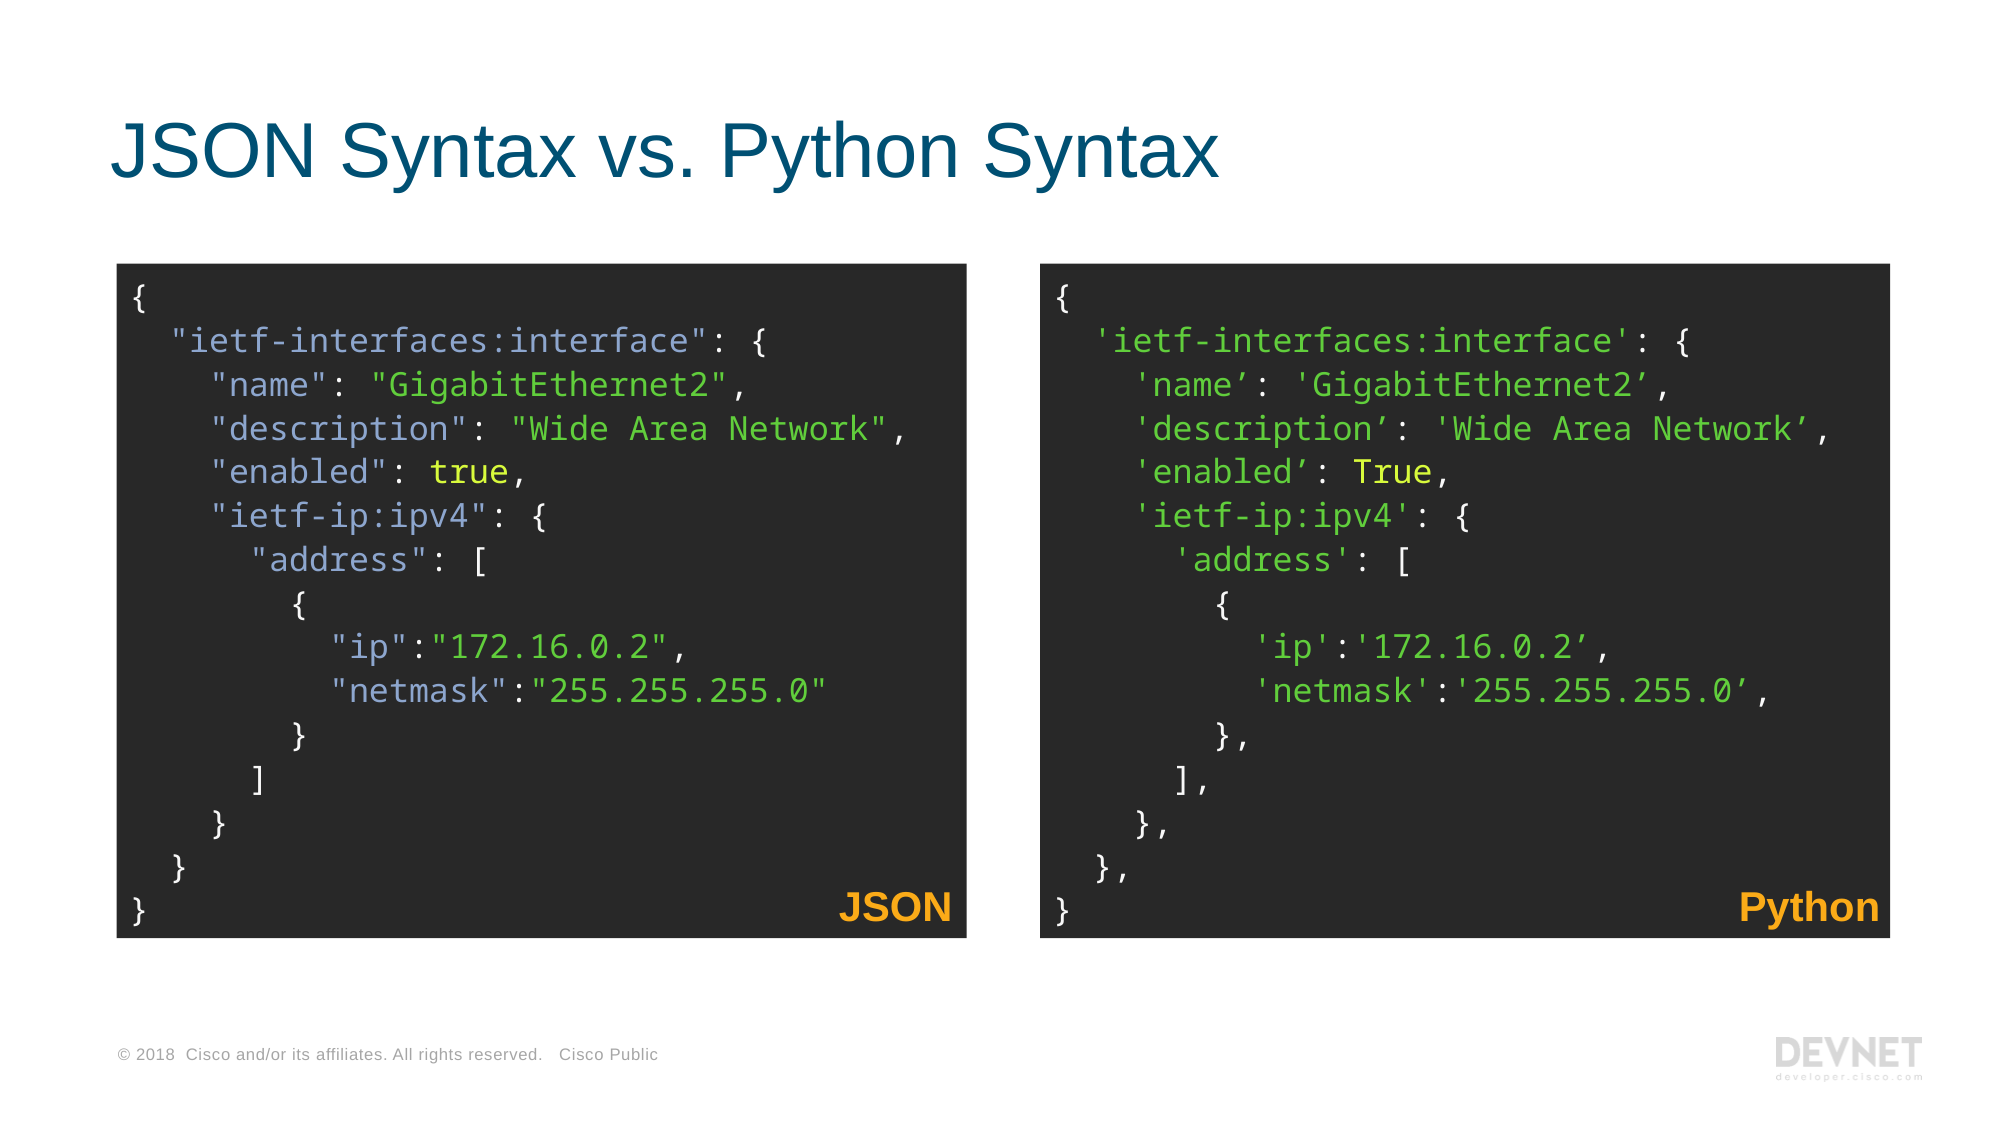

# JSON Syntax vs. Python Syntax
{
  "ietf-interfaces:interface": {
    "name": "GigabitEthernet2",
    "description": "Wide Area Network",
    "enabled": true,
    "ietf-ip:ipv4": {
      "address": [
        {
          "ip":"172.16.0.2",
          "netmask":"255.255.255.0"
        }
      ]
    }
  }
}

{
  'ietf-interfaces:interface': {
    'name’: 'GigabitEthernet2’,
    'description’: 'Wide Area Network’,
    'enabled’: True,
    'ietf-ip:ipv4': {
      'address': [
        {
          'ip':'172.16.0.2’,
          'netmask':'255.255.255.0’,
        },
      ],
    },
  },
}

JSON
Python